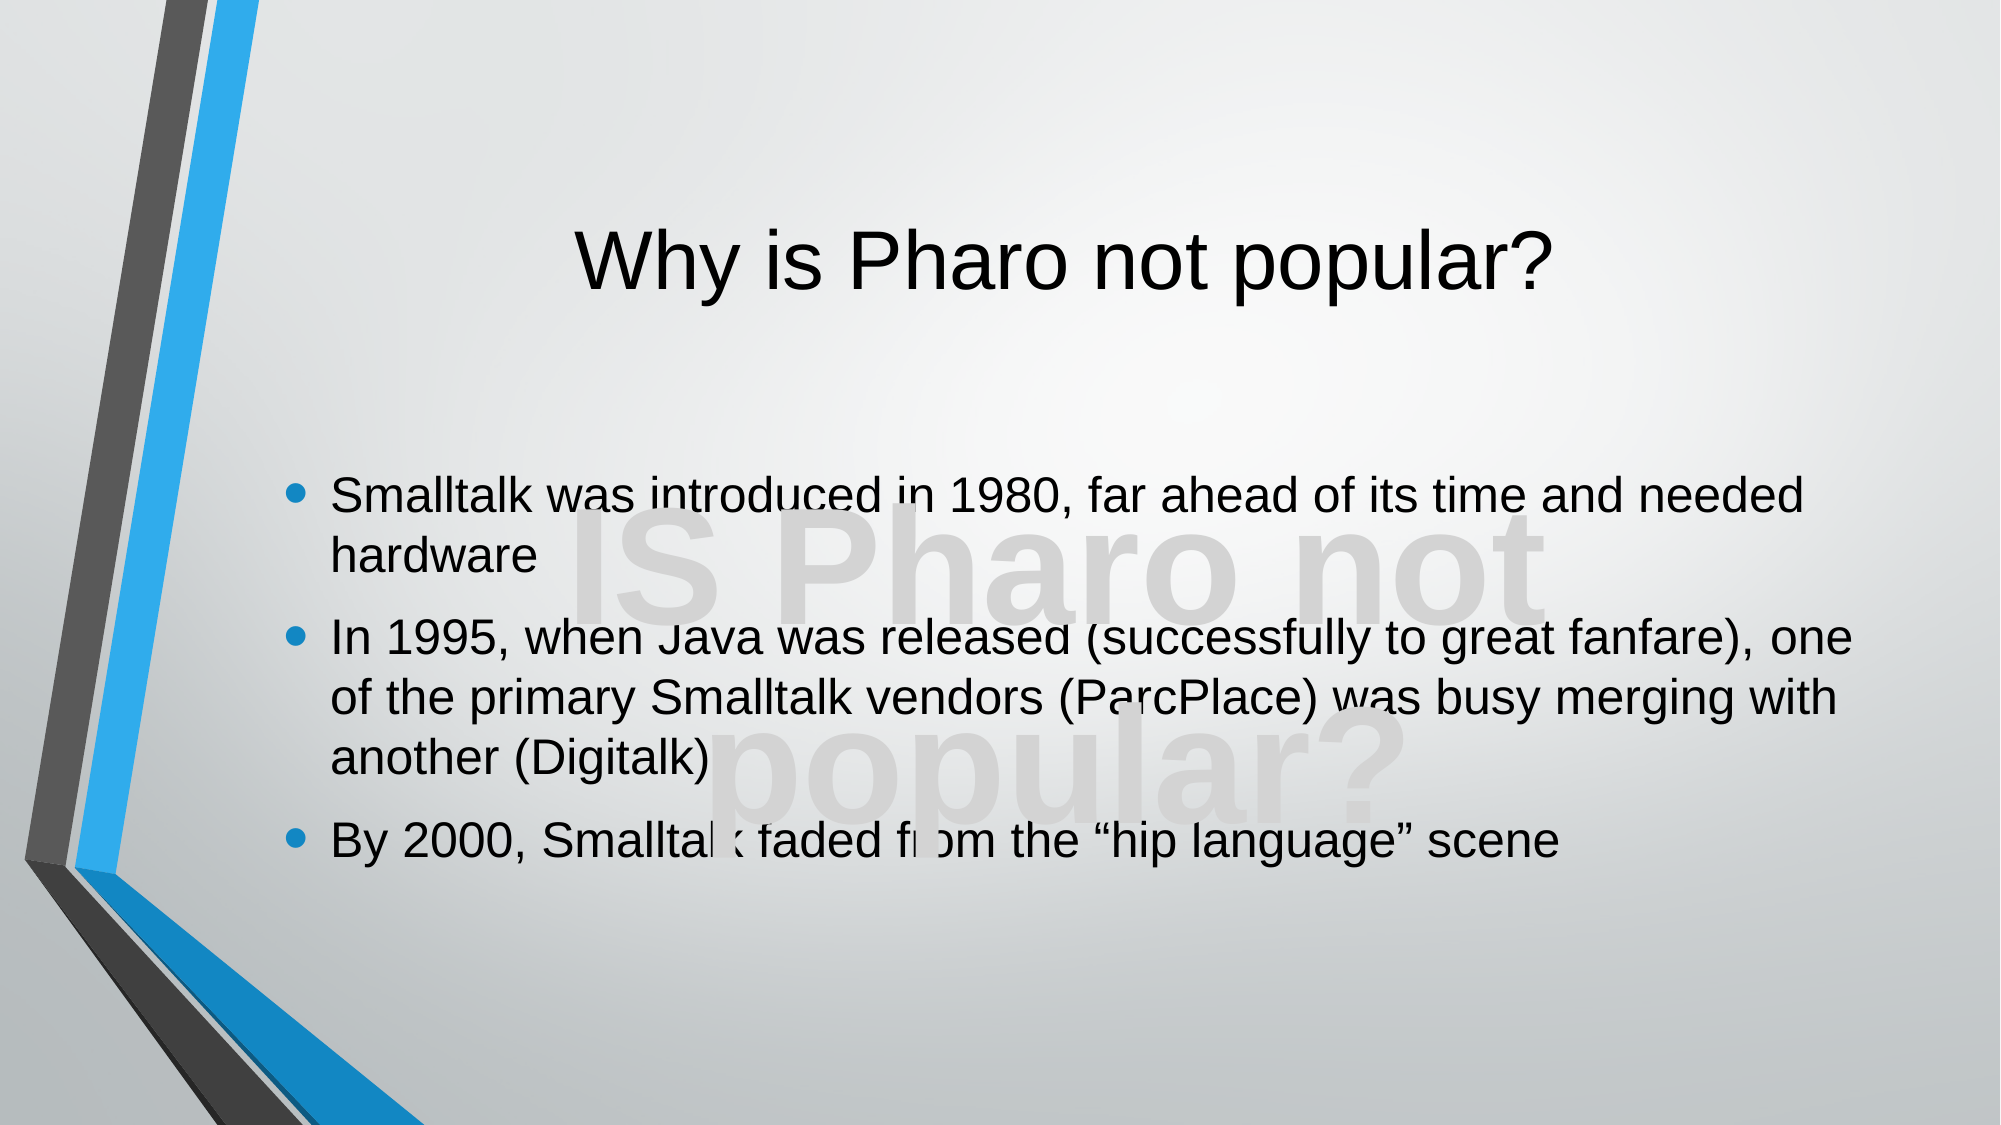

# Why is Pharo not popular?
IS Pharo not popular?
Smalltalk was introduced in 1980, far ahead of its time and needed hardware
In 1995, when Java was released (successfully to great fanfare), one of the primary Smalltalk vendors (ParcPlace) was busy merging with another (Digitalk)
By 2000, Smalltalk faded from the “hip language” scene